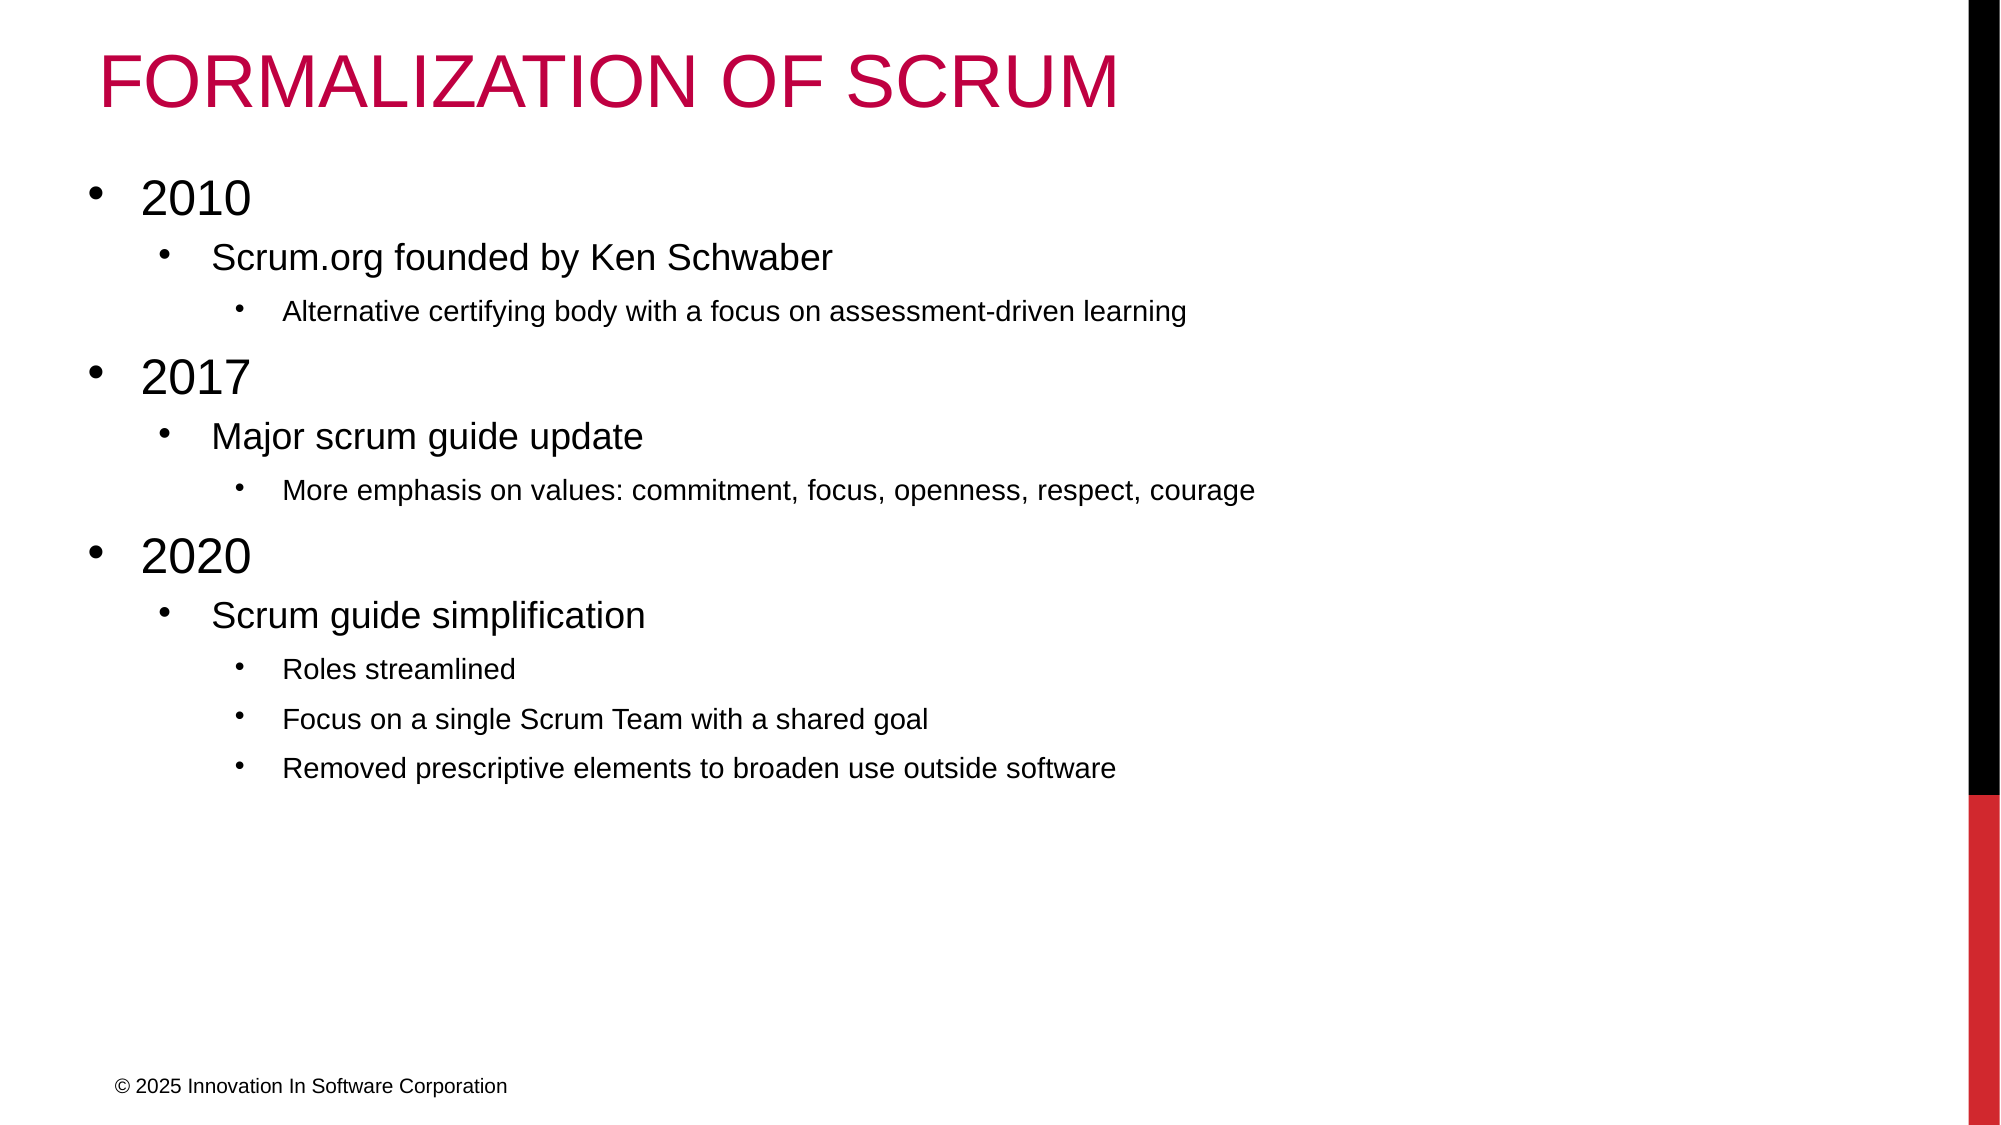

# Formalization of Scrum
2010
Scrum.org founded by Ken Schwaber
Alternative certifying body with a focus on assessment-driven learning
2017
Major scrum guide update
More emphasis on values: commitment, focus, openness, respect, courage
2020
Scrum guide simplification
Roles streamlined
Focus on a single Scrum Team with a shared goal
Removed prescriptive elements to broaden use outside software
© 2025 Innovation In Software Corporation